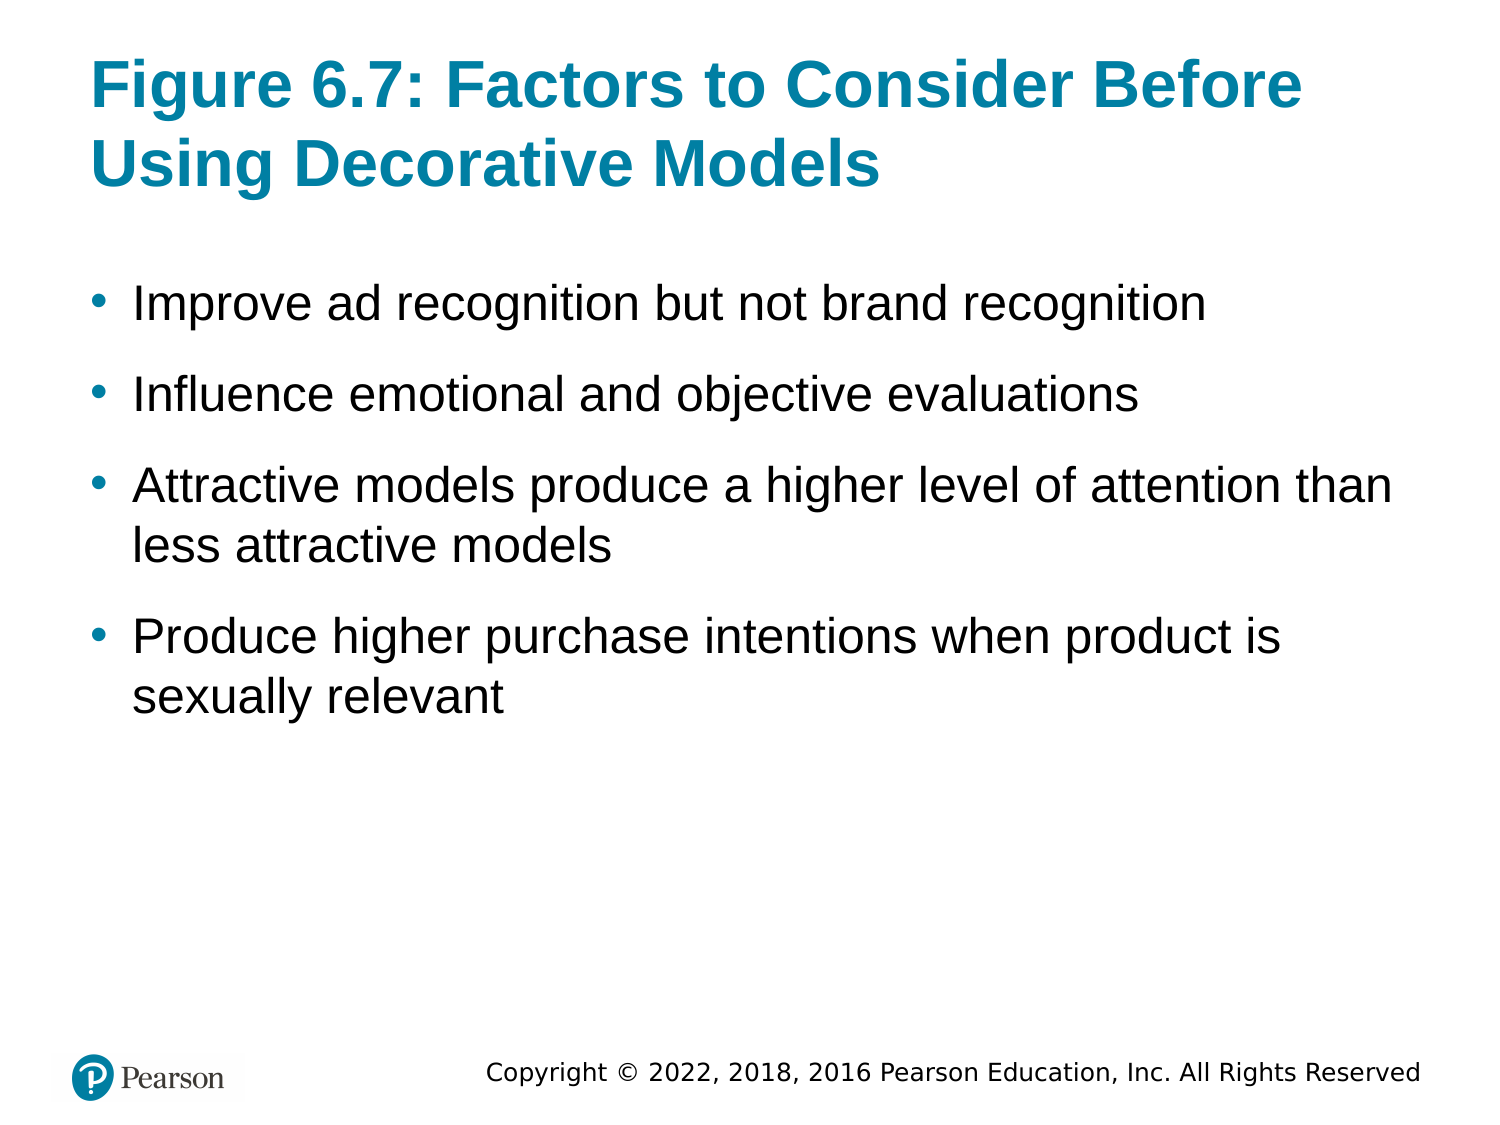

# Figure 6.7: Factors to Consider Before Using Decorative Models
Improve ad recognition but not brand recognition
Influence emotional and objective evaluations
Attractive models produce a higher level of attention than less attractive models
Produce higher purchase intentions when product is sexually relevant